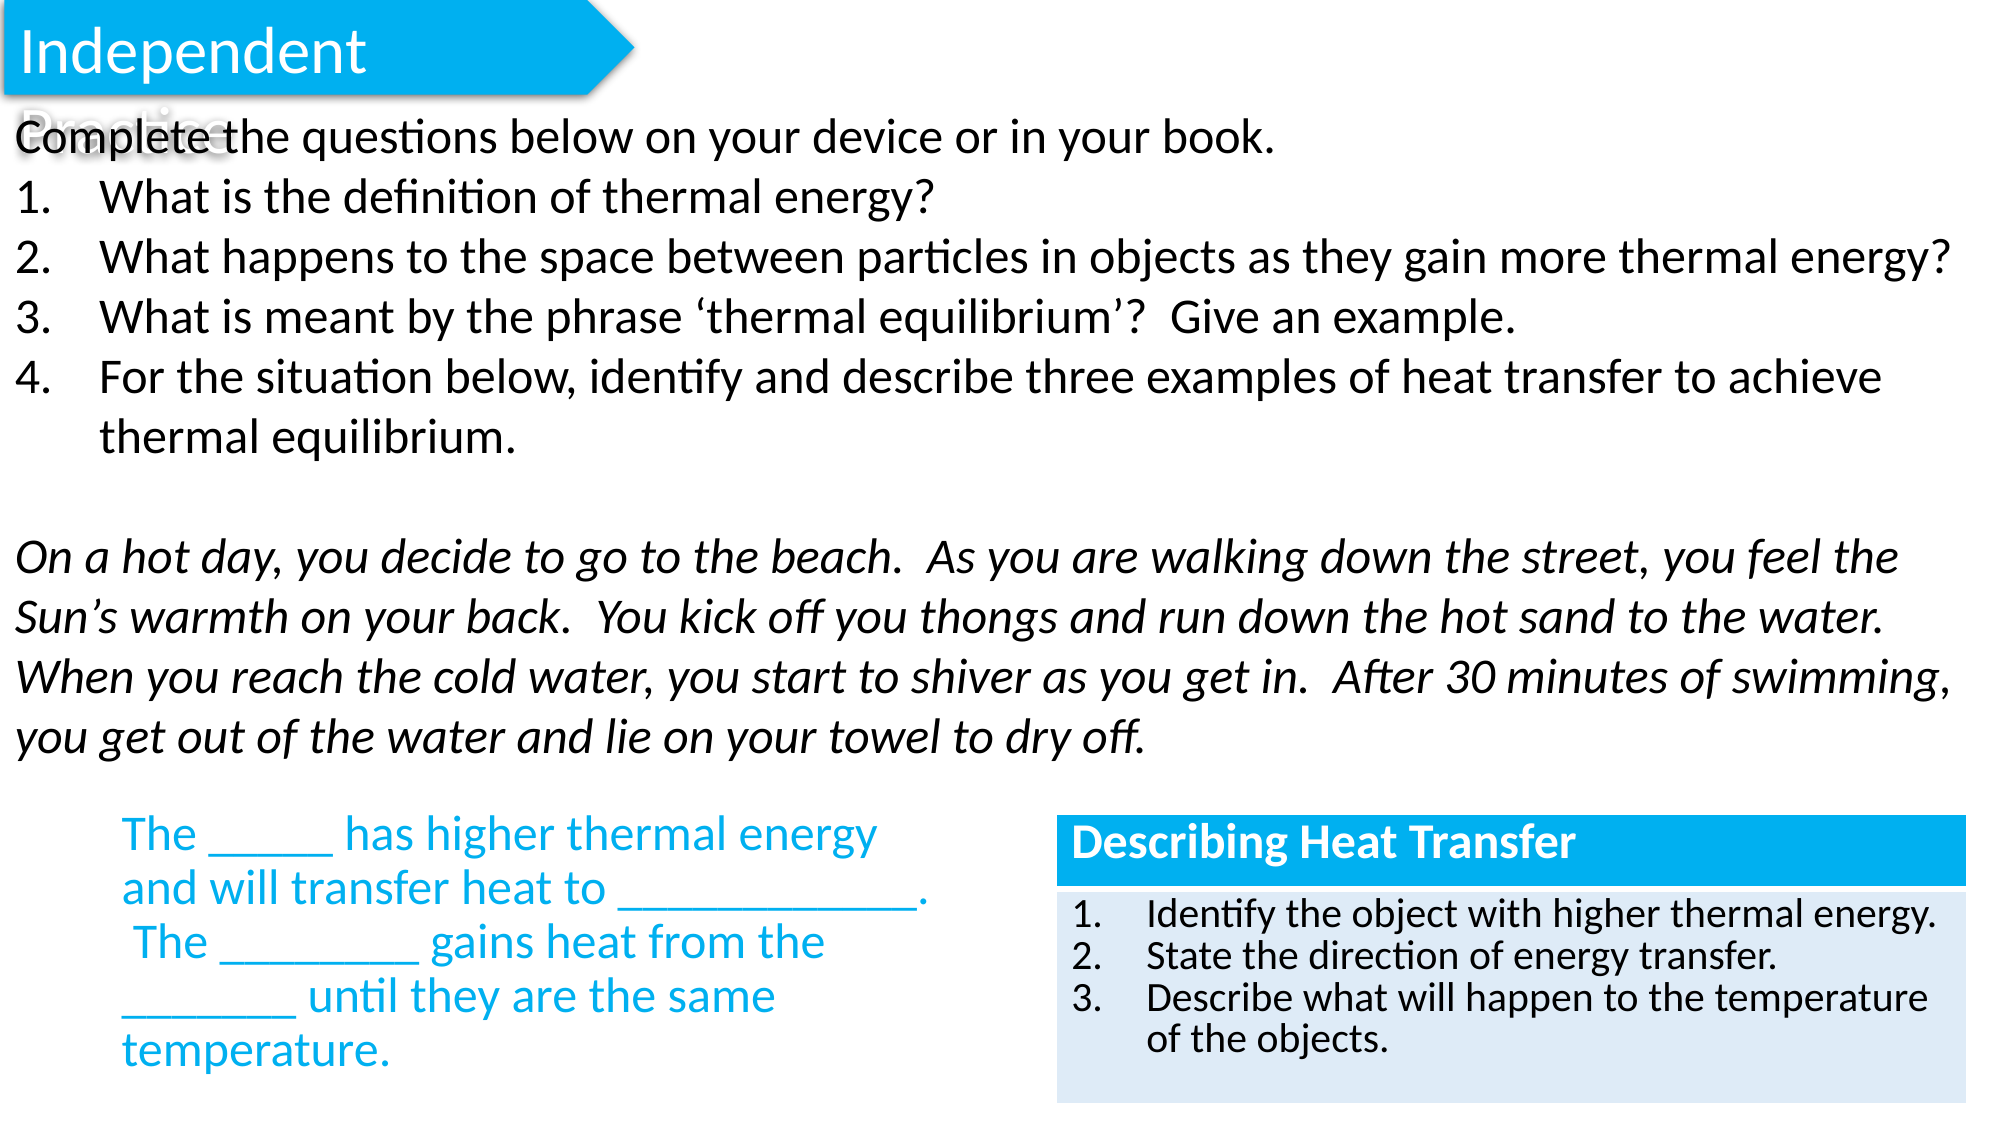

Independent Practice
Complete the questions below on your device or in your book.
What is the definition of thermal energy?
What happens to the space between particles in objects as they gain more thermal energy?
What is meant by the phrase ‘thermal equilibrium’?  Give an example.
For the situation below, identify and describe three examples of heat transfer to achieve thermal equilibrium.

On a hot day, you decide to go to the beach.  As you are walking down the street, you feel the Sun’s warmth on your back.  You kick off you thongs and run down the hot sand to the water.  When you reach the cold water, you start to shiver as you get in.  After 30 minutes of swimming, you get out of the water and lie on your towel to dry off.

The _____ has higher thermal energy and will transfer heat to ____________.  The ________ gains heat from the _______ until they are the same temperature.
| Describing Heat Transfer |
| --- |
| Identify the object with higher thermal energy. State the direction of energy transfer. Describe what will happen to the temperature of the objects. |